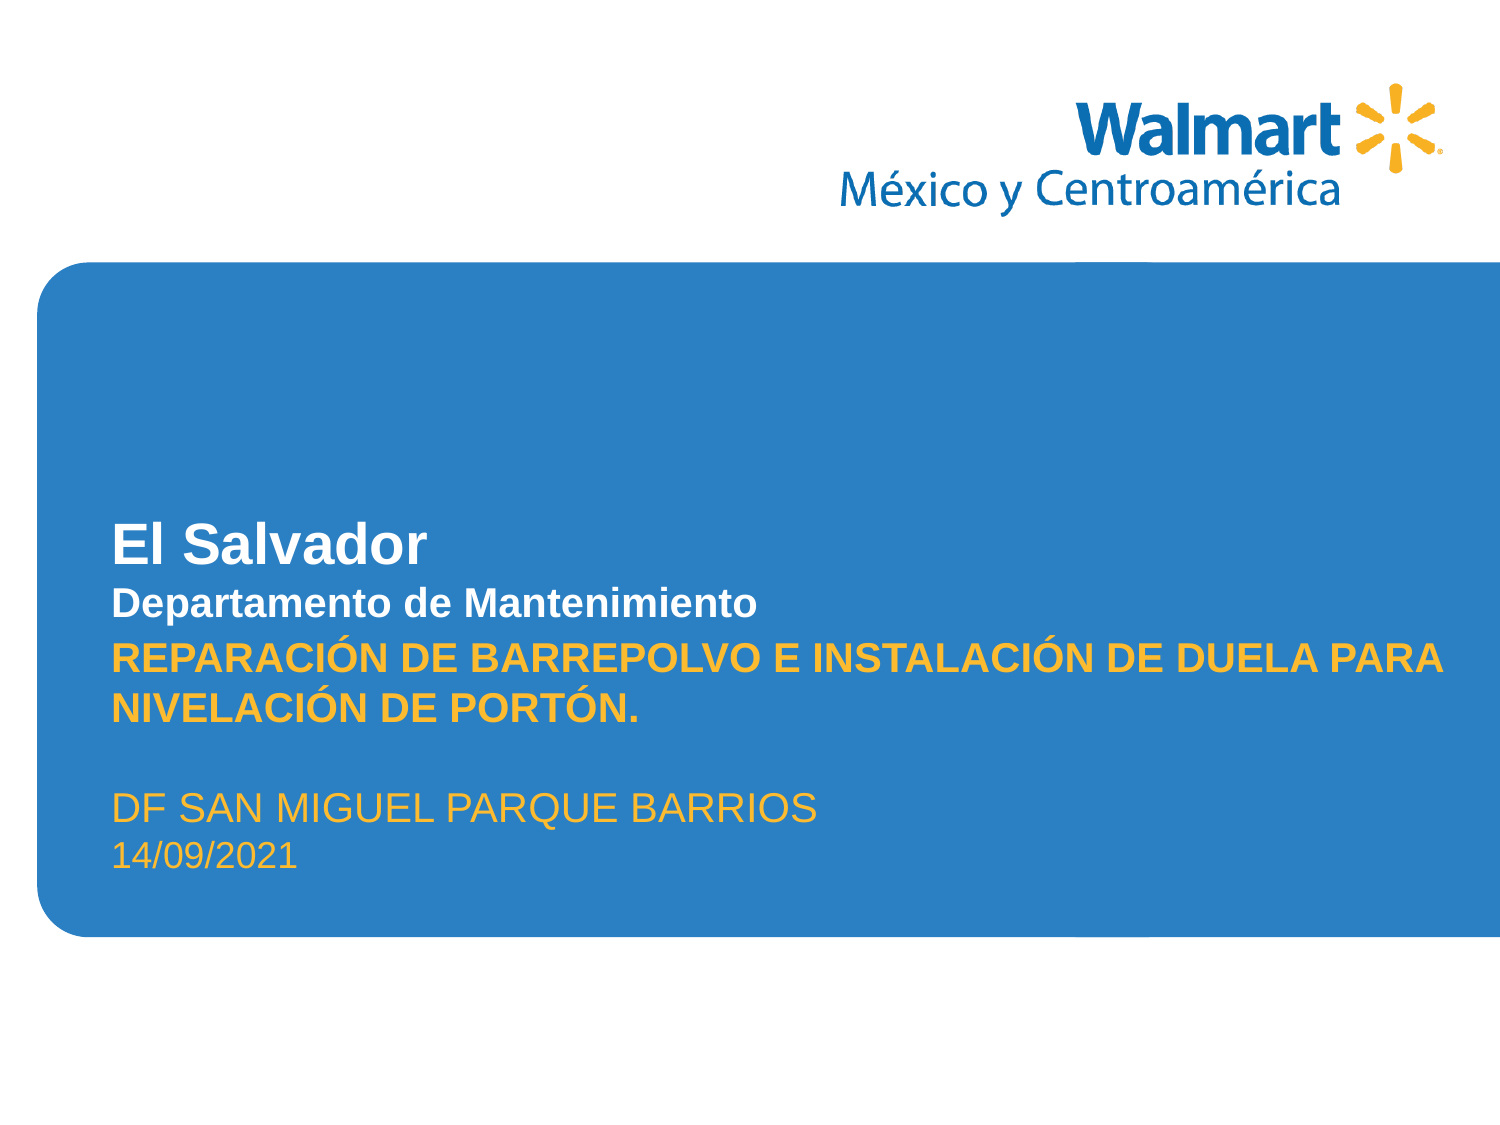

REPARACIÓN DE BARREPOLVO E INSTALACIÓN DE DUELA PARA NIVELACIÓN DE PORTÓN.

DF SAN MIGUEL PARQUE BARRIOS
14/09/2021

# El Salvador Departamento de Mantenimiento